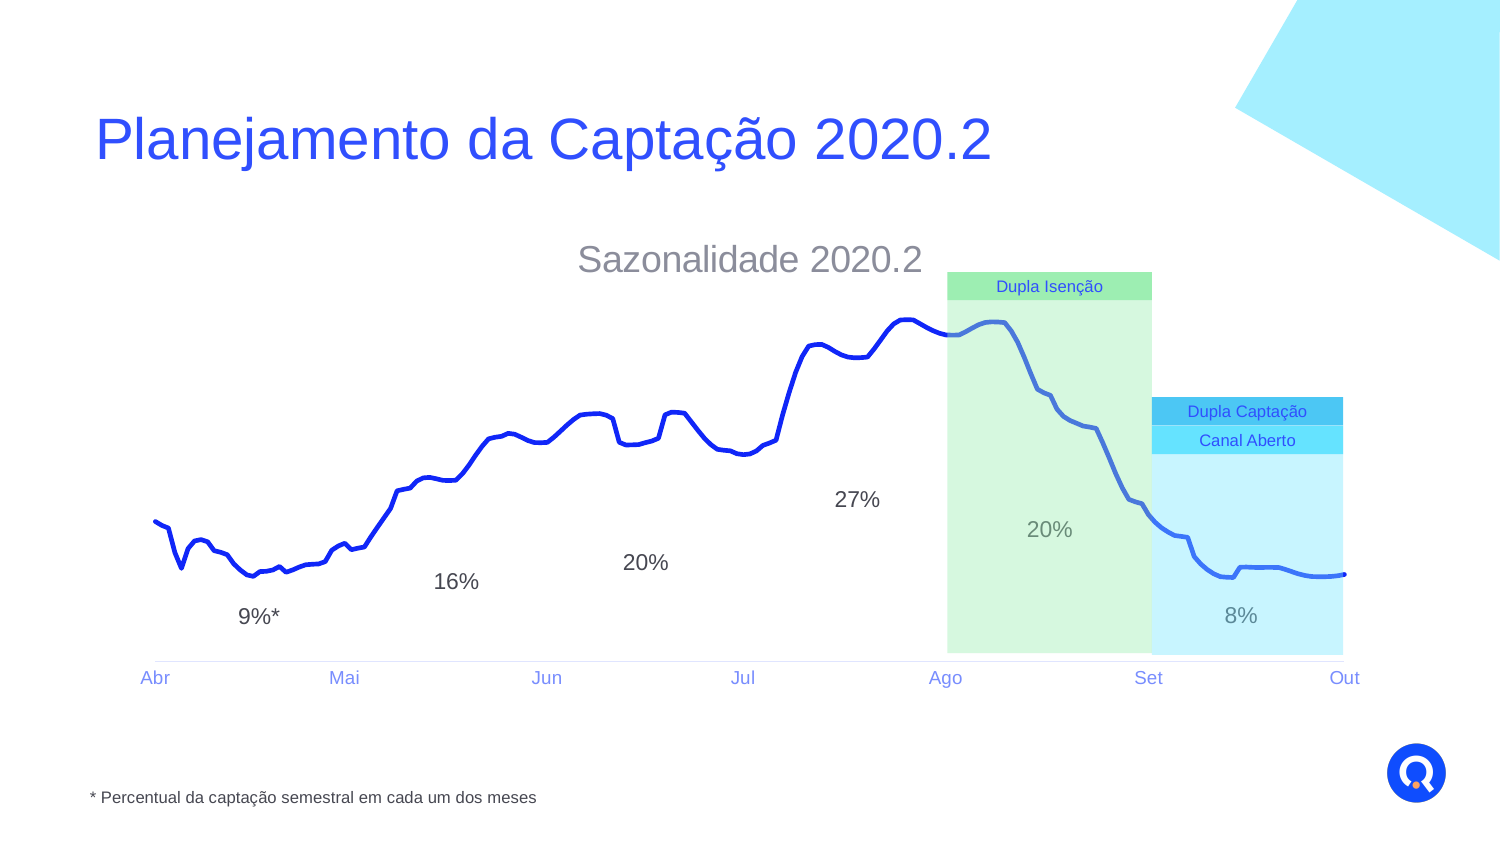

# Planejamento da Captação 2020.2

### Chart: Sazonalidade 2020.2

| Category | daily_contribution_normalized | Mês |
|---|---|---|
| Abr | 0.0038818730253512 | 0.0 |
|  | 0.00377419464632462 | None |
|  | 0.003699947514724123 | None |
|  | 0.003016667225040315 | None |
|  | 0.0025800759853690973 | None |
|  | 0.0031291067138944427 | None |
|  | 0.003343700200993622 | None |
|  | 0.0033808859061648967 | None |
|  | 0.0033202916452725094 | None |
|  | 0.003071625981513918 | None |
|  | 0.003028689876172877 | None |
|  | 0.0029605989054482295 | None |
|  | 0.0027081053894059655 | None |
|  | 0.002536601106064229 | None |
|  | 0.0024005738236340256 | None |
|  | 0.002359148310842261 | None |
|  | 0.0024919553890776244 | None |
|  | 0.0024998887384857387 | None |
|  | 0.002538299117041366 | None |
|  | 0.0026339150398638697 | None |
|  | 0.002473601126386279 | None |
|  | 0.002535832278736744 | None |
|  | 0.002616652442808793 | None |
|  | 0.002681092066582937 | None |
|  | 0.0026949171374385573 | None |
|  | 0.002705531534462617 | None |
|  | 0.0027683830283243118 | None |
|  | 0.00308466269267942 | None |
|  | 0.003203510765744652 | None |
| Mai | 0.003279585169170683 | 0.0 |
|  | 0.003100880669088565 | None |
|  | 0.0031410635456083002 | None |
|  | 0.0031748684593204124 | None |
|  | 0.003460892448025938 | None |
|  | 0.0037255111632785993 | None |
|  | 0.0039858037087366635 | None |
|  | 0.004246277351331936 | None |
|  | 0.004734891261903569 | None |
|  | 0.0047753918045460855 | None |
|  | 0.004810281862123427 | None |
|  | 0.005003832966262306 | None |
|  | 0.005094357942997397 | None |
|  | 0.0051072348724623805 | None |
|  | 0.00507020731286304 | None |
|  | 0.005024871575960106 | None |
|  | 0.005019833971421522 | None |
|  | 0.00502823985794413 | None |
|  | 0.0052082767272759855 | None |
|  | 0.005446762117936781 | None |
|  | 0.0057182779551914155 | None |
|  | 0.005971202881593398 | None |
|  | 0.006180064947757513 | None |
|  | 0.006224366117991492 | None |
|  | 0.006250495144430138 | None |
|  | 0.006332090370624934 | None |
|  | 0.0063074385731310195 | None |
|  | 0.006224207206445846 | None |
|  | 0.0061347403797191525 | None |
|  | 0.0060759423040565265 | None |
|  | 0.006072364834339876 | None |
| Jun | 0.006081303553941501 | 0.0 |
|  | 0.0062264947929589 | None |
|  | 0.006391562125874398 | None |
|  | 0.006562781538805989 | None |
|  | 0.006715479829928388 | None |
|  | 0.0068386749203627455 | None |
|  | 0.0068632640809898745 | None |
|  | 0.006874980773168837 | None |
|  | 0.00688172294870665 | None |
|  | 0.006836927476462125 | None |
|  | 0.006742149049185122 | None |
|  | 0.006084827202765222 | None |
|  | 0.006008897879430811 | None |
|  | 0.006013210374315453 | None |
|  | 0.0060200684972075025 | None |
|  | 0.006075483525416745 | None |
|  | 0.006119463269880826 | None |
|  | 0.006196281024841577 | None |
|  | 0.006845489329181204 | None |
|  | 0.006920693743367663 | None |
|  | 0.006912136085969086 | None |
|  | 0.006892226724206883 | None |
|  | 0.006659419687398757 | None |
|  | 0.006424394018050942 | None |
|  | 0.0062020091844533715 | None |
|  | 0.006022060880072898 | None |
|  | 0.005889319887419056 | None |
|  | 0.005862970206350153 | None |
|  | 0.005846396316606146 | None |
|  | 0.0057660992321685745 | None |
| Jul | 0.005738215220841358 | 0.0 |
|  | 0.005760814647356838 | None |
|  | 0.005843933686020117 | None |
|  | 0.0059978562804310935 | None |
|  | 0.0060631205369402405 | None |
|  | 0.006141460426200248 | None |
|  | 0.0068384254595280315 | None |
|  | 0.007462374605443927 | None |
|  | 0.008026182295692772 | None |
|  | 0.008466054590262112 | None |
|  | 0.00875565667641229 | None |
|  | 0.008795931156712709 | None |
|  | 0.008802775111926465 | None |
|  | 0.00871929879059635 | None |
|  | 0.008608337159794937 | None |
|  | 0.008512008480149465 | None |
|  | 0.00845146912573341 | None |
|  | 0.008429513882254023 | None |
|  | 0.008434826204451662 | None |
|  | 0.008451536594205849 | None |
|  | 0.008672038370985678 | None |
|  | 0.008921055356975164 | None |
|  | 0.009173517600788108 | None |
|  | 0.009369415989566048 | None |
|  | 0.009480106557121218 | None |
|  | 0.00948889721820688 | None |
|  | 0.009482755550527194 | None |
|  | 0.00938014228064504 | None |
|  | 0.00927812903979964 | None |
|  | 0.009185115637802766 | None |
|  | 0.009112019876206181 | None |
| Ago | 0.009064223141359865 | 0.0 |
|  | 0.009059211523255941 | None |
|  | 0.009063005139256727 | None |
|  | 0.009149491217838727 | None |
|  | 0.009252699563095584 | None |
|  | 0.009348898764486371 | None |
|  | 0.009409886371123898 | None |
|  | 0.00942891661702011 | None |
|  | 0.009423301290073833 | None |
|  | 0.009407389901260938 | None |
|  | 0.009176521147949951 | None |
|  | 0.008858501095669694 | None |
|  | 0.008439643434779405 | None |
|  | 0.007984897916846364 | None |
|  | 0.007558971353299258 | None |
|  | 0.0074576860423900704 | None |
|  | 0.007386047866065097 | None |
|  | 0.00700406166375184 | None |
|  | 0.006801755861198944 | None |
|  | 0.006688495445712053 | None |
|  | 0.006612694622720799 | None |
|  | 0.006534962732820662 | None |
|  | 0.006505778485610984 | None |
|  | 0.006467956211744607 | None |
|  | 0.006071744595633899 | None |
|  | 0.005648745929675049 | None |
|  | 0.005206982282464486 | None |
|  | 0.004814634374873311 | None |
|  | 0.004497672148365879 | None |
|  | 0.004427682057239168 | None |
|  | 0.004377311032319844 | None |
| Set | 0.004072099257189173 | 0.0 |
|  | 0.0038650041472904953 | None |
|  | 0.0037081138265190948 | None |
|  | 0.003589967720059093 | None |
|  | 0.0034940364981168614 | None |
|  | 0.0034689092340032903 | None |
|  | 0.00344239376454415 | None |
|  | 0.002910442207270713 | None |
|  | 0.0027025477481657408 | None |
|  | 0.0025471532965525906 | None |
|  | 0.002430274781682666 | None |
|  | 0.002350115720242889 | None |
|  | 0.002335158060441521 | None |
|  | 0.002328449297876136 | None |
|  | 0.0026128329975049283 | None |
|  | 0.0026188250597272 | None |
|  | 0.0026080459474816585 | None |
|  | 0.002607002852487933 | None |
|  | 0.002608732403058377 | None |
|  | 0.0026077909888502712 | None |
|  | 0.002603973570679695 | None |
|  | 0.002548655083439736 | None |
|  | 0.0024866566607976864 | None |
|  | 0.002426833811606597 | None |
|  | 0.002381529666522198 | None |
|  | 0.0023535028342342875 | None |
|  | 0.002349691141157537 | None |
|  | 0.002348875687767065 | None |
|  | 0.002357376514518557 | None |
|  | 0.002376908631722563 | None |
| Out | 0.0024112367820121787 | 0.0 |
Dupla Isenção

Dupla Captação

Canal Aberto
27%
20%
20%
16%
8%
9%*
* Percentual da captação semestral em cada um dos meses